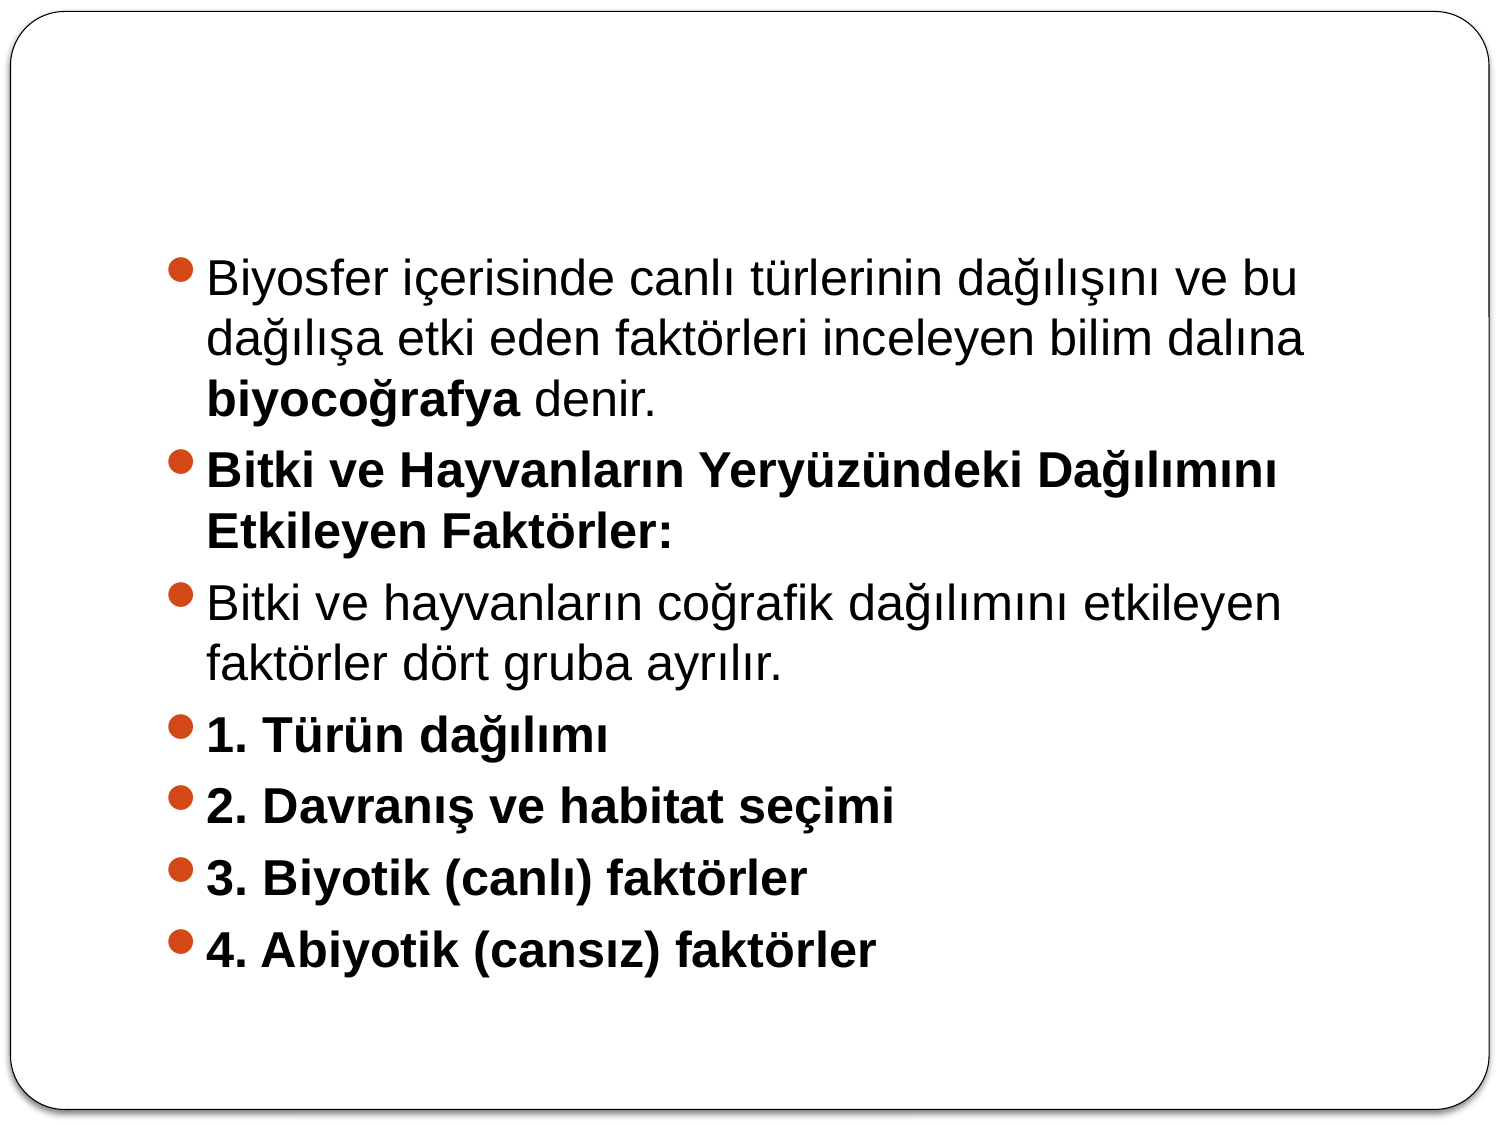

#
Biyosfer içerisinde canlı türlerinin dağılışını ve bu dağılışa etki eden faktörleri inceleyen bilim dalına biyocoğrafya denir.
Bitki ve Hayvanların Yeryüzündeki Dağılımını Etkileyen Faktörler:
Bitki ve hayvanların coğrafik dağılımını etkileyen faktörler dört gruba ayrılır.
1. Türün dağılımı
2. Davranış ve habitat seçimi
3. Biyotik (canlı) faktörler
4. Abiyotik (cansız) faktörler